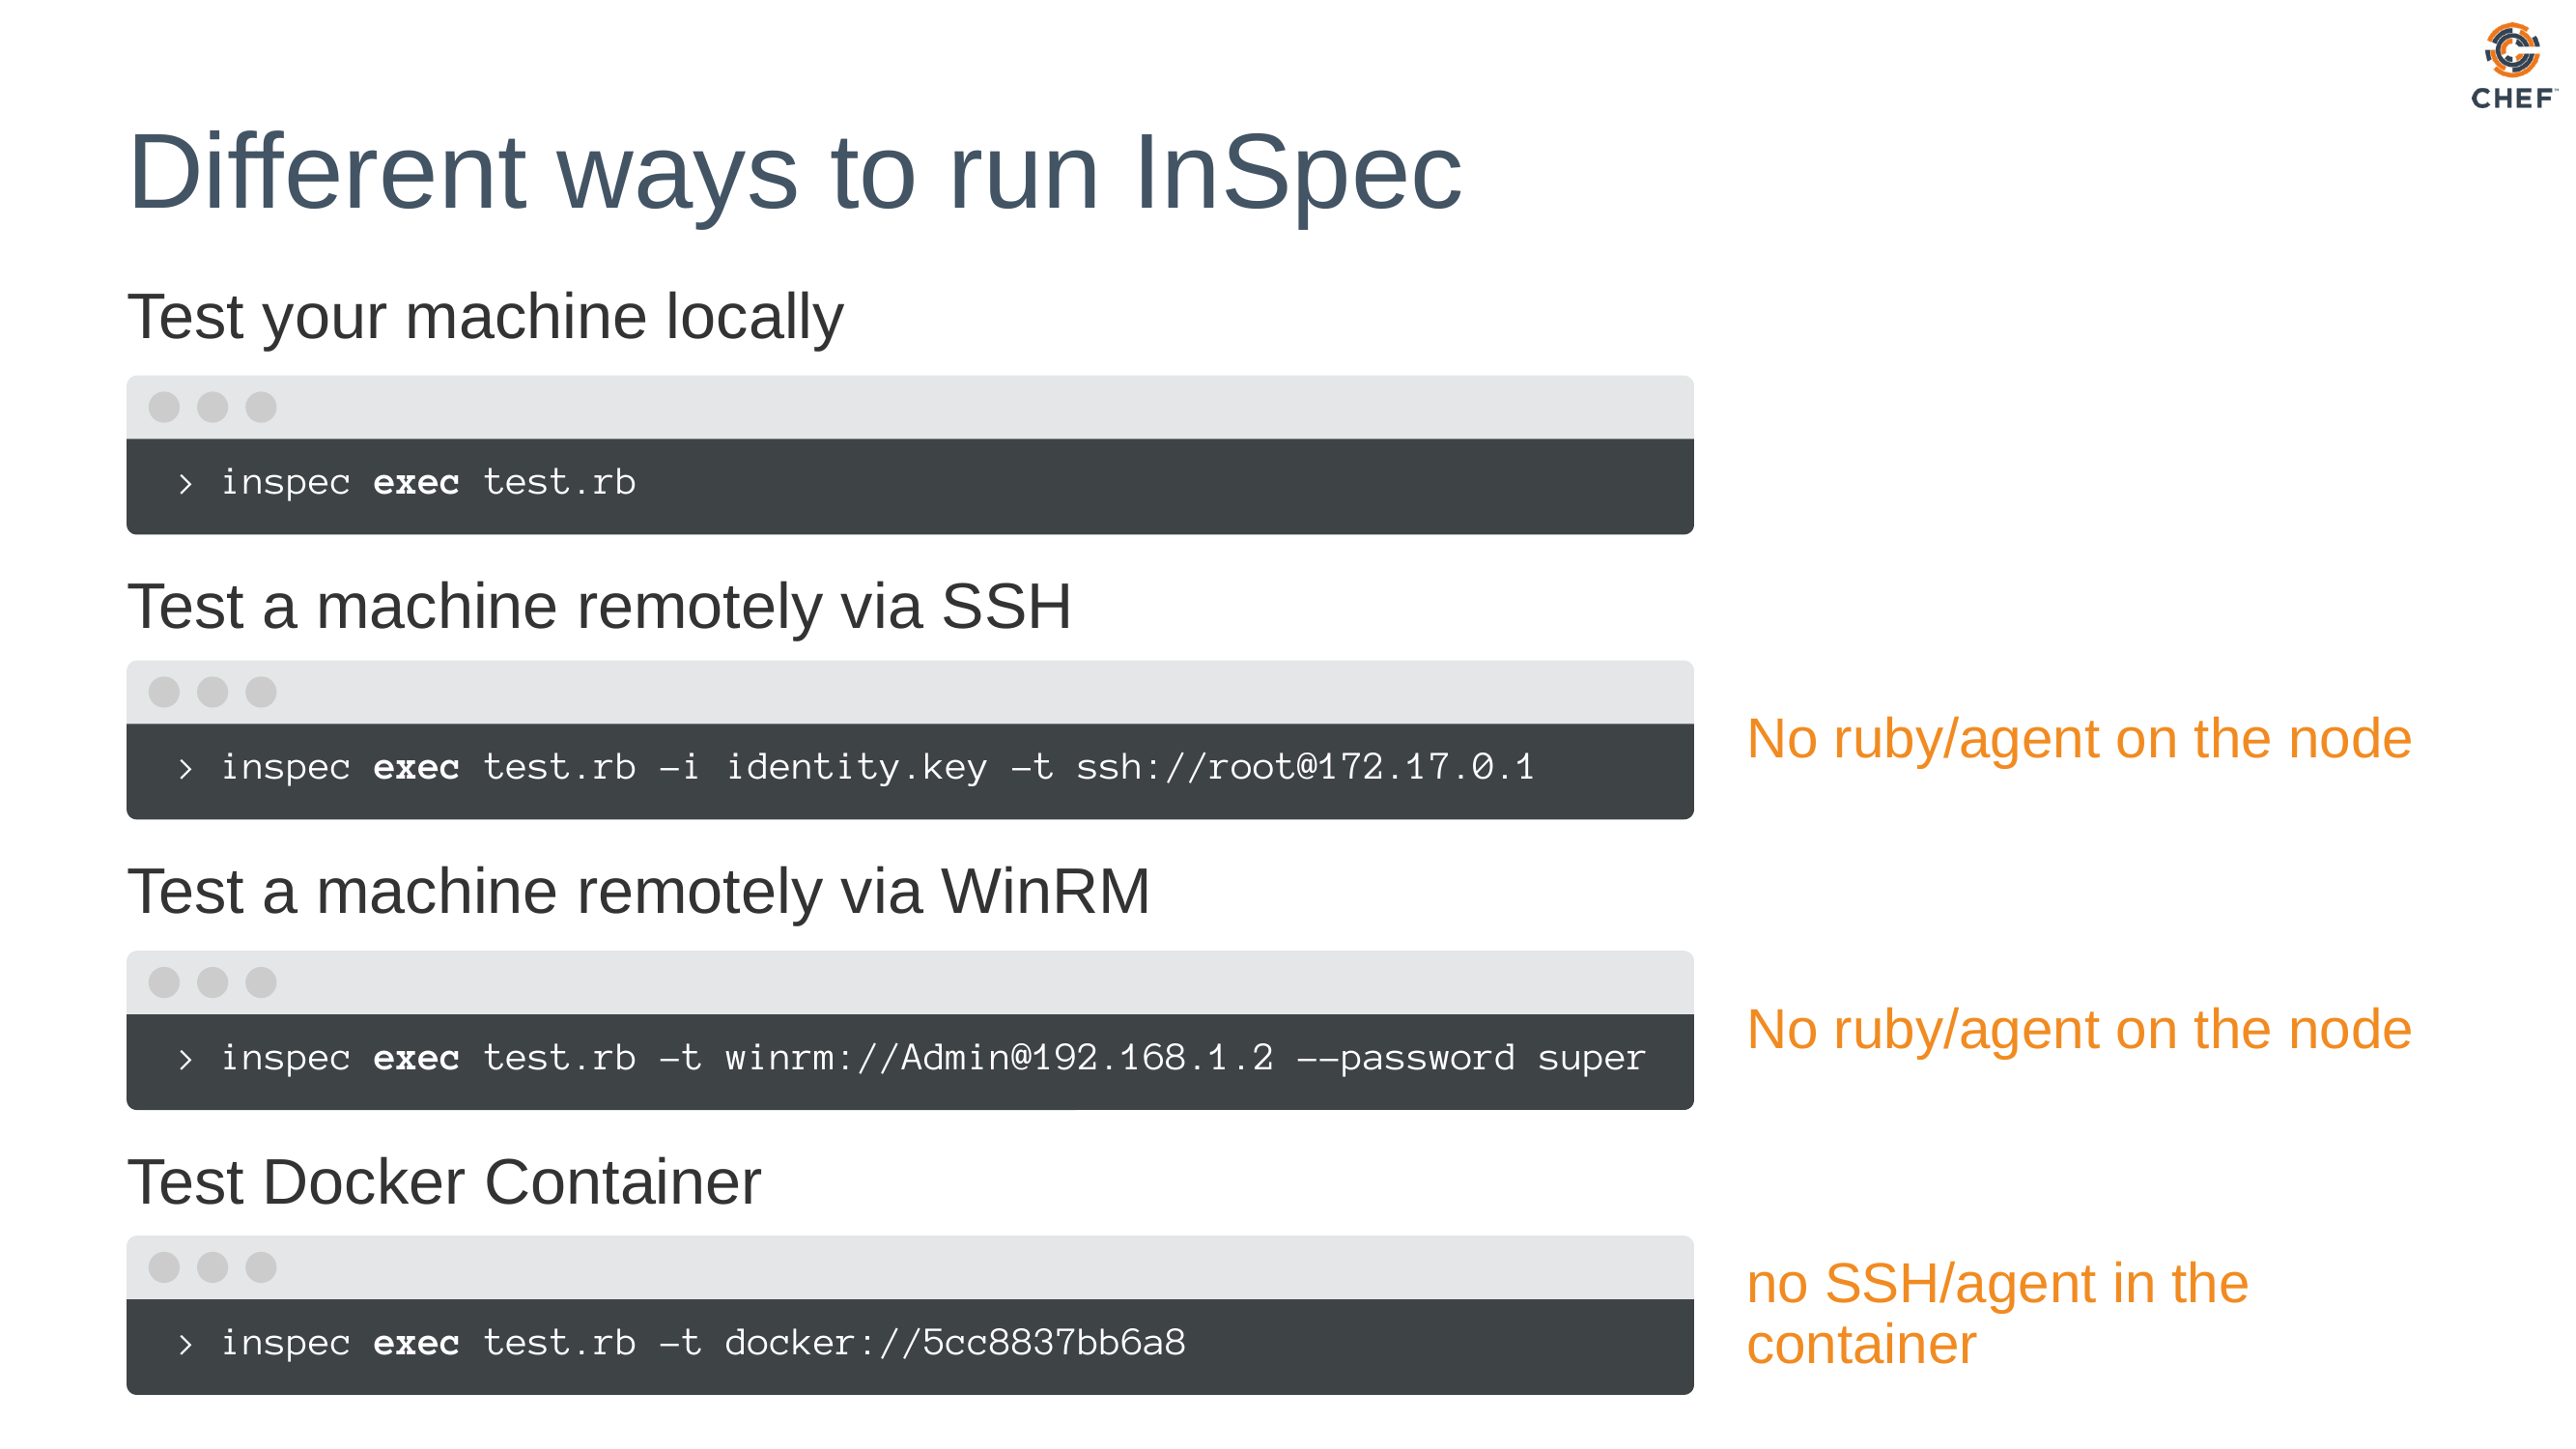

# Different ways to run InSpec
Test your machine locally

 > inspec exec test.rb
Test a machine remotely via SSH

No ruby/agent on the node

 > inspec exec test.rb -i identity.key -t ssh://root@172.17.0.1
Test a machine remotely via WinRM

No ruby/agent on the node

 > inspec exec test.rb -t winrm://Admin@192.168.1.2 --password super

Test Docker Container

no SSH/agent in the container

 > inspec exec test.rb -t docker://5cc8837bb6a8